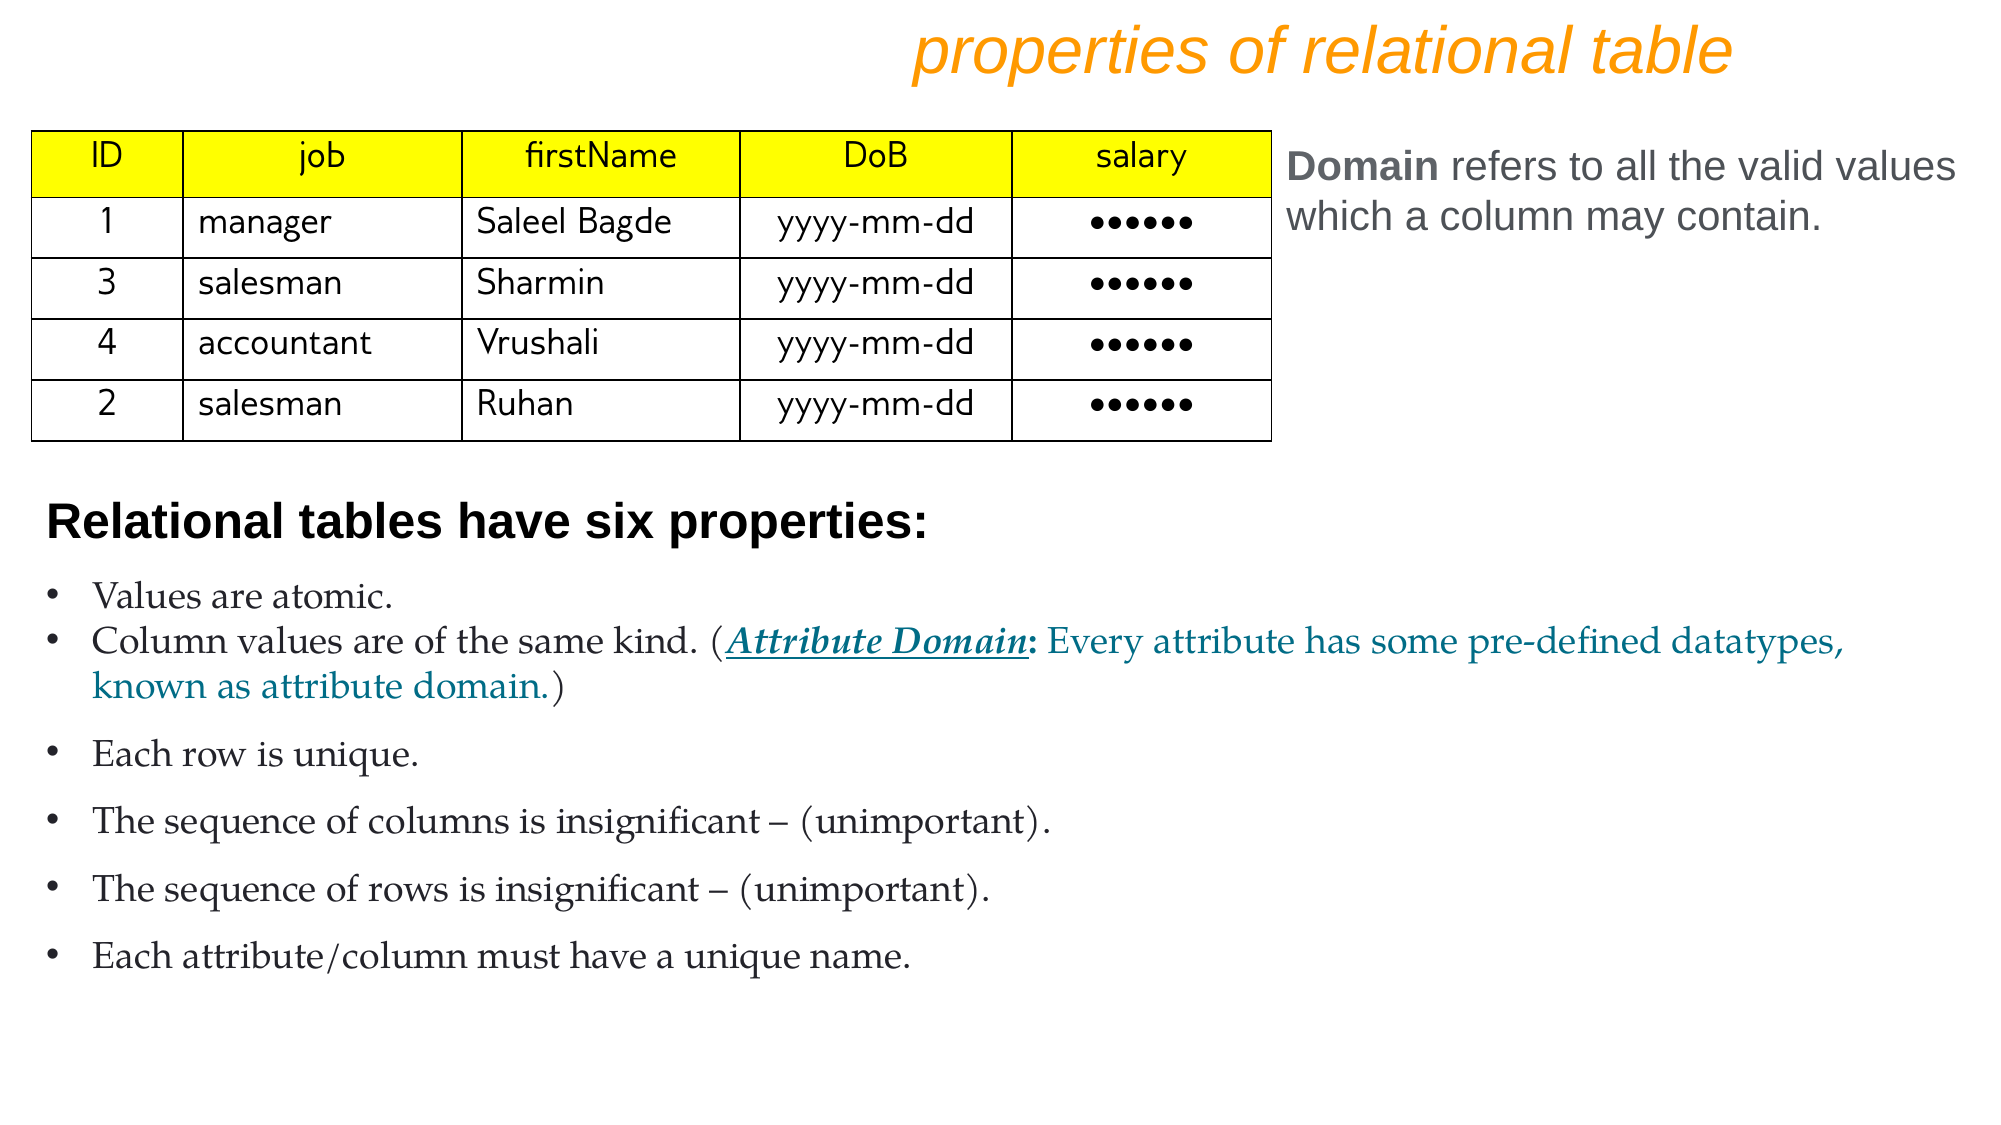

properties of relational table
| ID | job | firstName | DoB | salary |
| --- | --- | --- | --- | --- |
| 1 | manager | Saleel Bagde | yyyy-mm-dd | ●●●●●● |
| 3 | salesman | Sharmin | yyyy-mm-dd | ●●●●●● |
| 4 | accountant | Vrushali | yyyy-mm-dd | ●●●●●● |
| 2 | salesman | Ruhan | yyyy-mm-dd | ●●●●●● |
Domain refers to all the valid values which a column may contain.
Relational tables have six properties:
Values are atomic.
Column values are of the same kind. (Attribute Domain: Every attribute has some pre-defined datatypes, known as attribute domain.)
Each row is unique.
The sequence of columns is insignificant – (unimportant).
The sequence of rows is insignificant – (unimportant).
Each attribute/column must have a unique name.